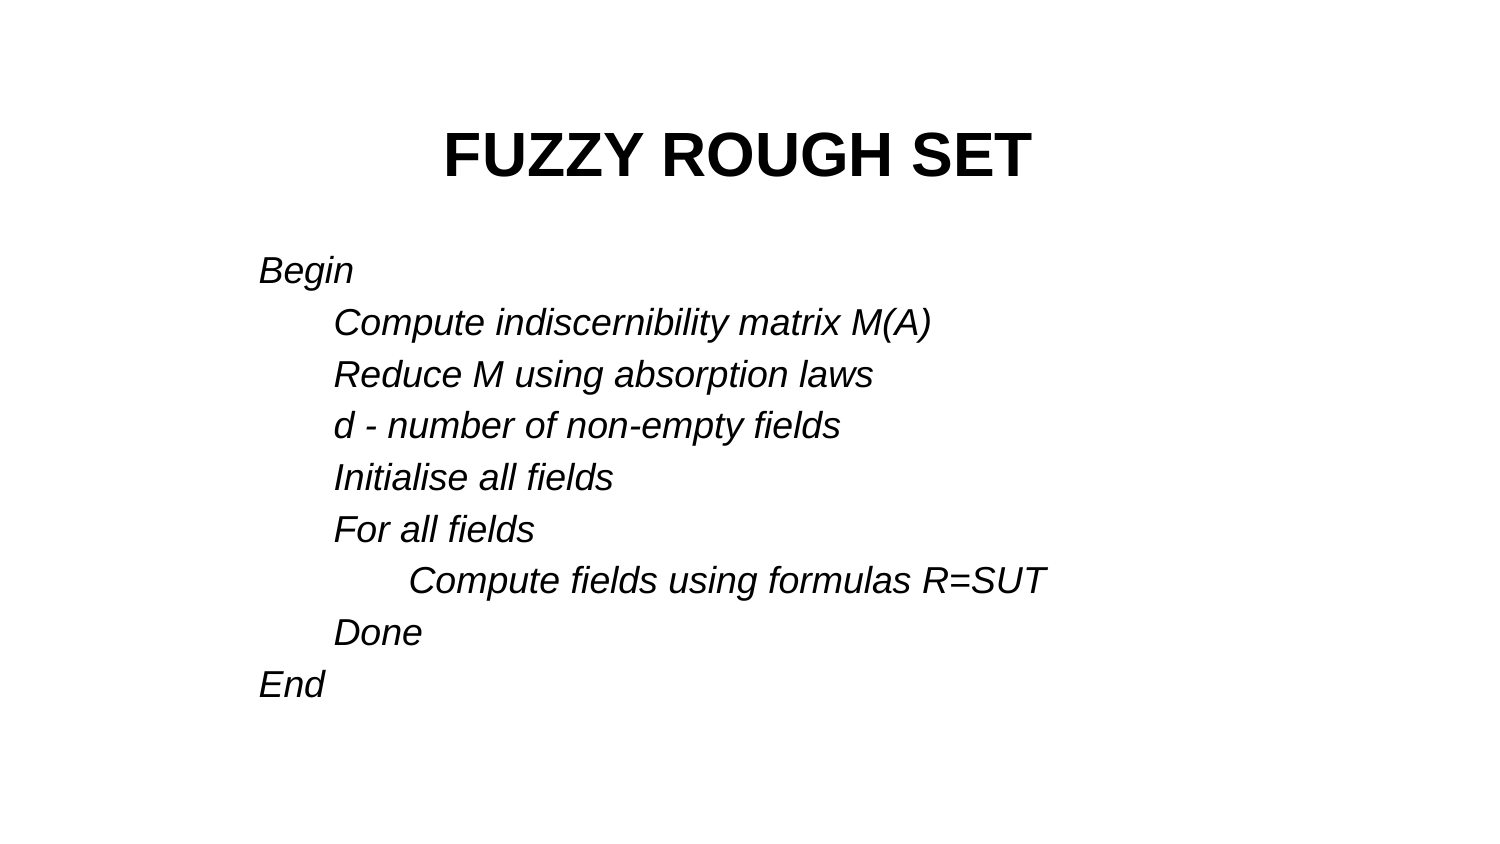

# FUZZY ROUGH SET
Begin
Compute indiscernibility matrix M(A)
Reduce M using absorption laws
d - number of non-empty fields
Initialise all fields
For all fields
Compute fields using formulas R=SUT
Done
End